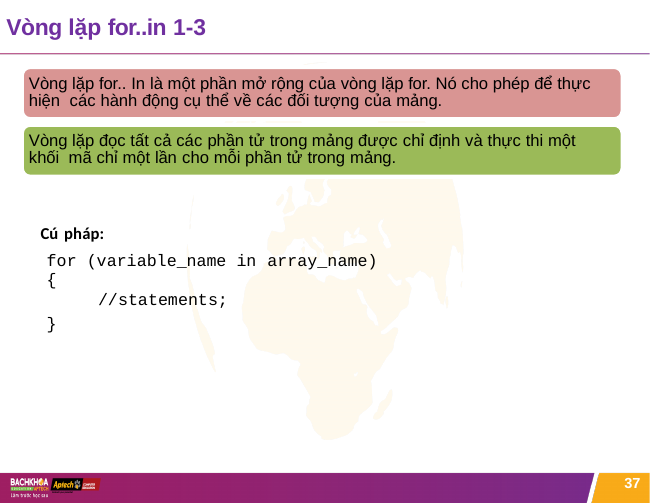

# Vòng lặp for..in 1-3

Vòng lặp for.. In là một phần mở rộng của vòng lặp for. Nó cho phép để thực hiện  các hành động cụ thể về các đối tượng của mảng.

Vòng lặp đọc tất cả các phần tử trong mảng được chỉ định và thực thi một khối  mã chỉ một lần cho mỗi phần tử trong mảng.

Cú pháp:
for (variable_name in array_name)
{
//statements;
}

37